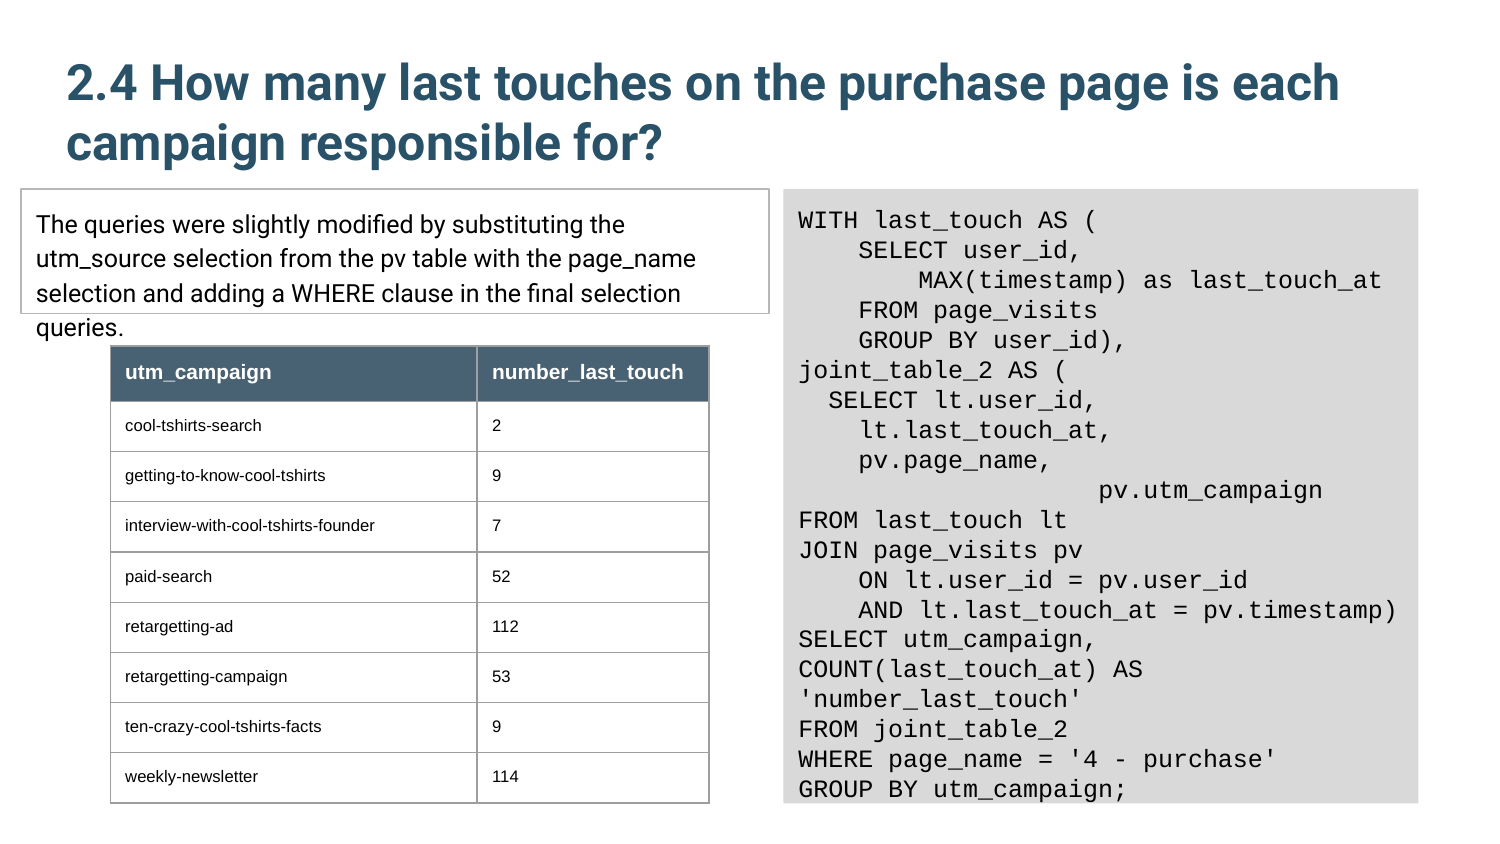

2.4 How many last touches on the purchase page is each campaign responsible for?
The queries were slightly modified by substituting the utm_source selection from the pv table with the page_name selection and adding a WHERE clause in the final selection queries.
WITH last_touch AS (
    SELECT user_id,
        MAX(timestamp) as last_touch_at
    FROM page_visits
    GROUP BY user_id),
joint_table_2 AS (
  SELECT lt.user_id,
    lt.last_touch_at,
    pv.page_name,
		pv.utm_campaign
FROM last_touch lt
JOIN page_visits pv
    ON lt.user_id = pv.user_id
    AND lt.last_touch_at = pv.timestamp)
SELECT utm_campaign, COUNT(last_touch_at) AS 'number_last_touch'
FROM joint_table_2
WHERE page_name = '4 - purchase'
GROUP BY utm_campaign;
| utm\_campaign | number\_last\_touch |
| --- | --- |
| cool-tshirts-search | 2 |
| getting-to-know-cool-tshirts | 9 |
| interview-with-cool-tshirts-founder | 7 |
| paid-search | 52 |
| retargetting-ad | 112 |
| retargetting-campaign | 53 |
| ten-crazy-cool-tshirts-facts | 9 |
| weekly-newsletter | 114 |